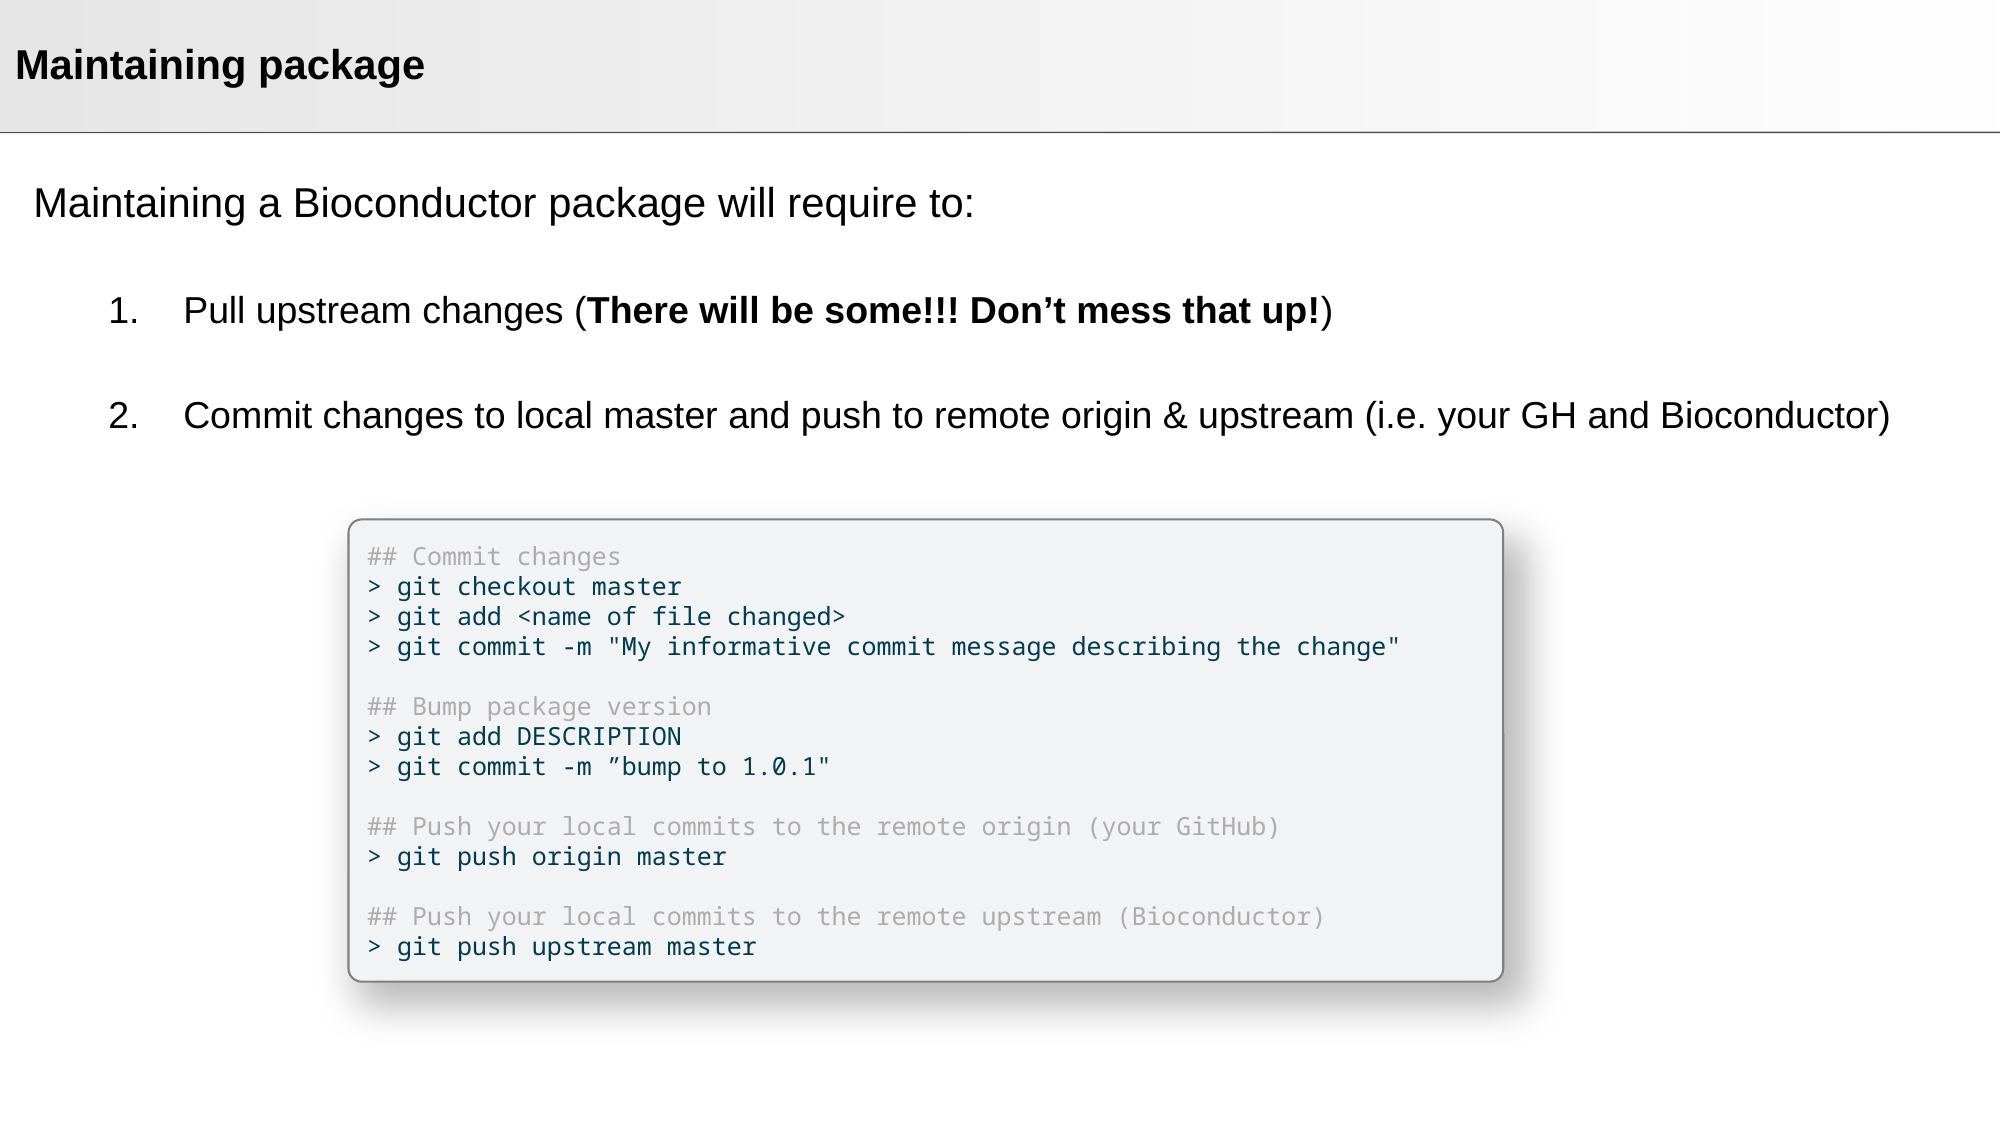

# Maintaining package
Maintaining a Bioconductor package will require to:
Pull upstream changes (There will be some!!! Don’t mess that up!)
Commit changes to local master and push to remote origin & upstream (i.e. your GH and Bioconductor)

## Commit changes
> git checkout master
> git add <name of file changed>
> git commit -m "My informative commit message describing the change"

## Bump package version
> git add DESCRIPTION
> git commit -m ”bump to 1.0.1"

## Push your local commits to the remote origin (your GitHub)
> git push origin master

## Push your local commits to the remote upstream (Bioconductor)
> git push upstream master